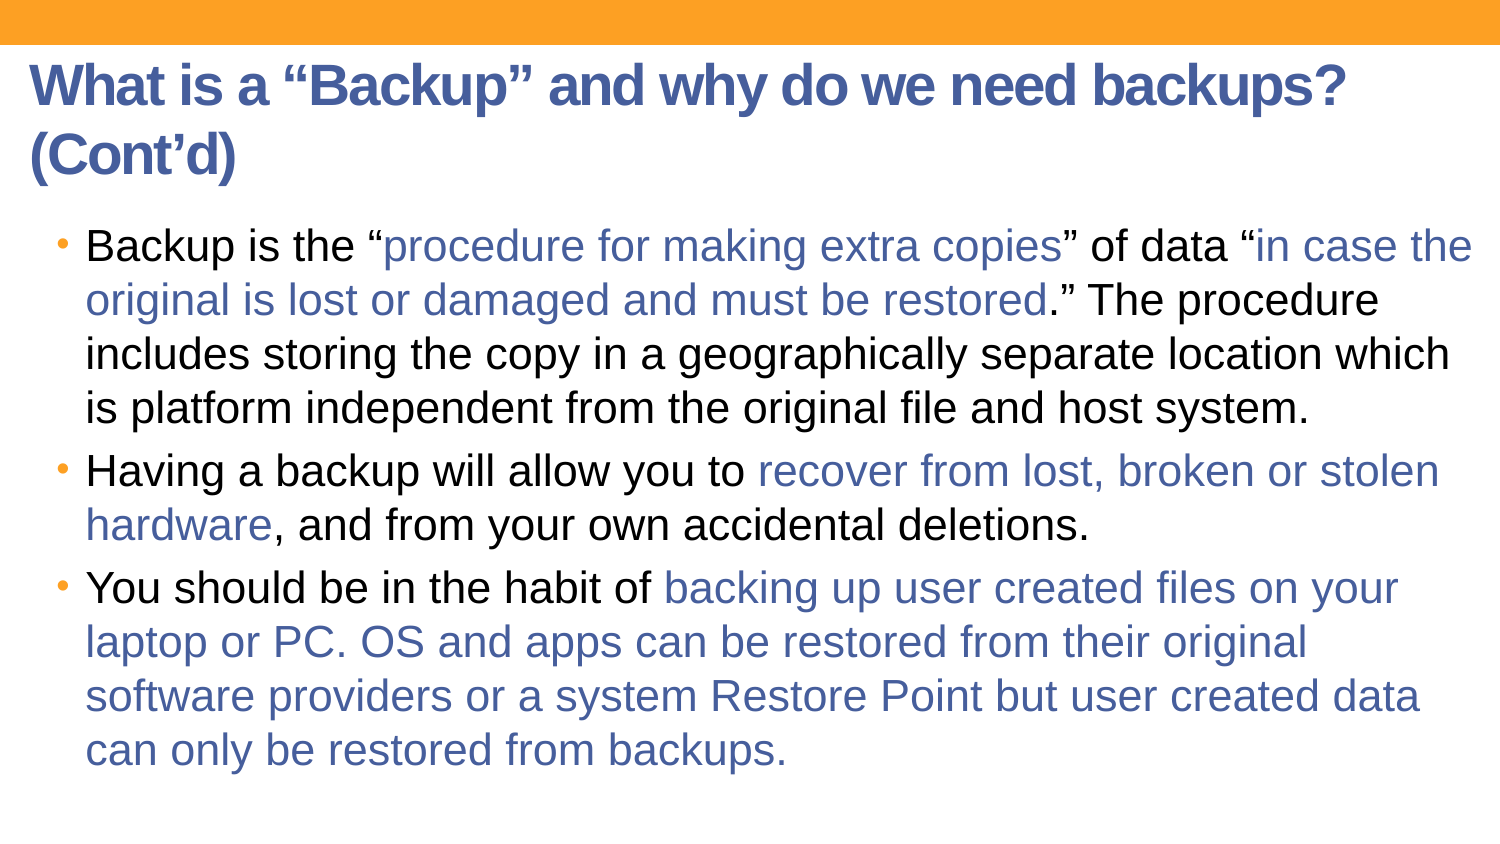

# What is a “Backup” and why do we need backups? (Cont’d)
Backup is the “procedure for making extra copies” of data “in case the original is lost or damaged and must be restored.” The procedure includes storing the copy in a geographically separate location which is platform independent from the original file and host system.
Having a backup will allow you to recover from lost, broken or stolen hardware, and from your own accidental deletions.
You should be in the habit of backing up user created files on your laptop or PC. OS and apps can be restored from their original software providers or a system Restore Point but user created data can only be restored from backups.